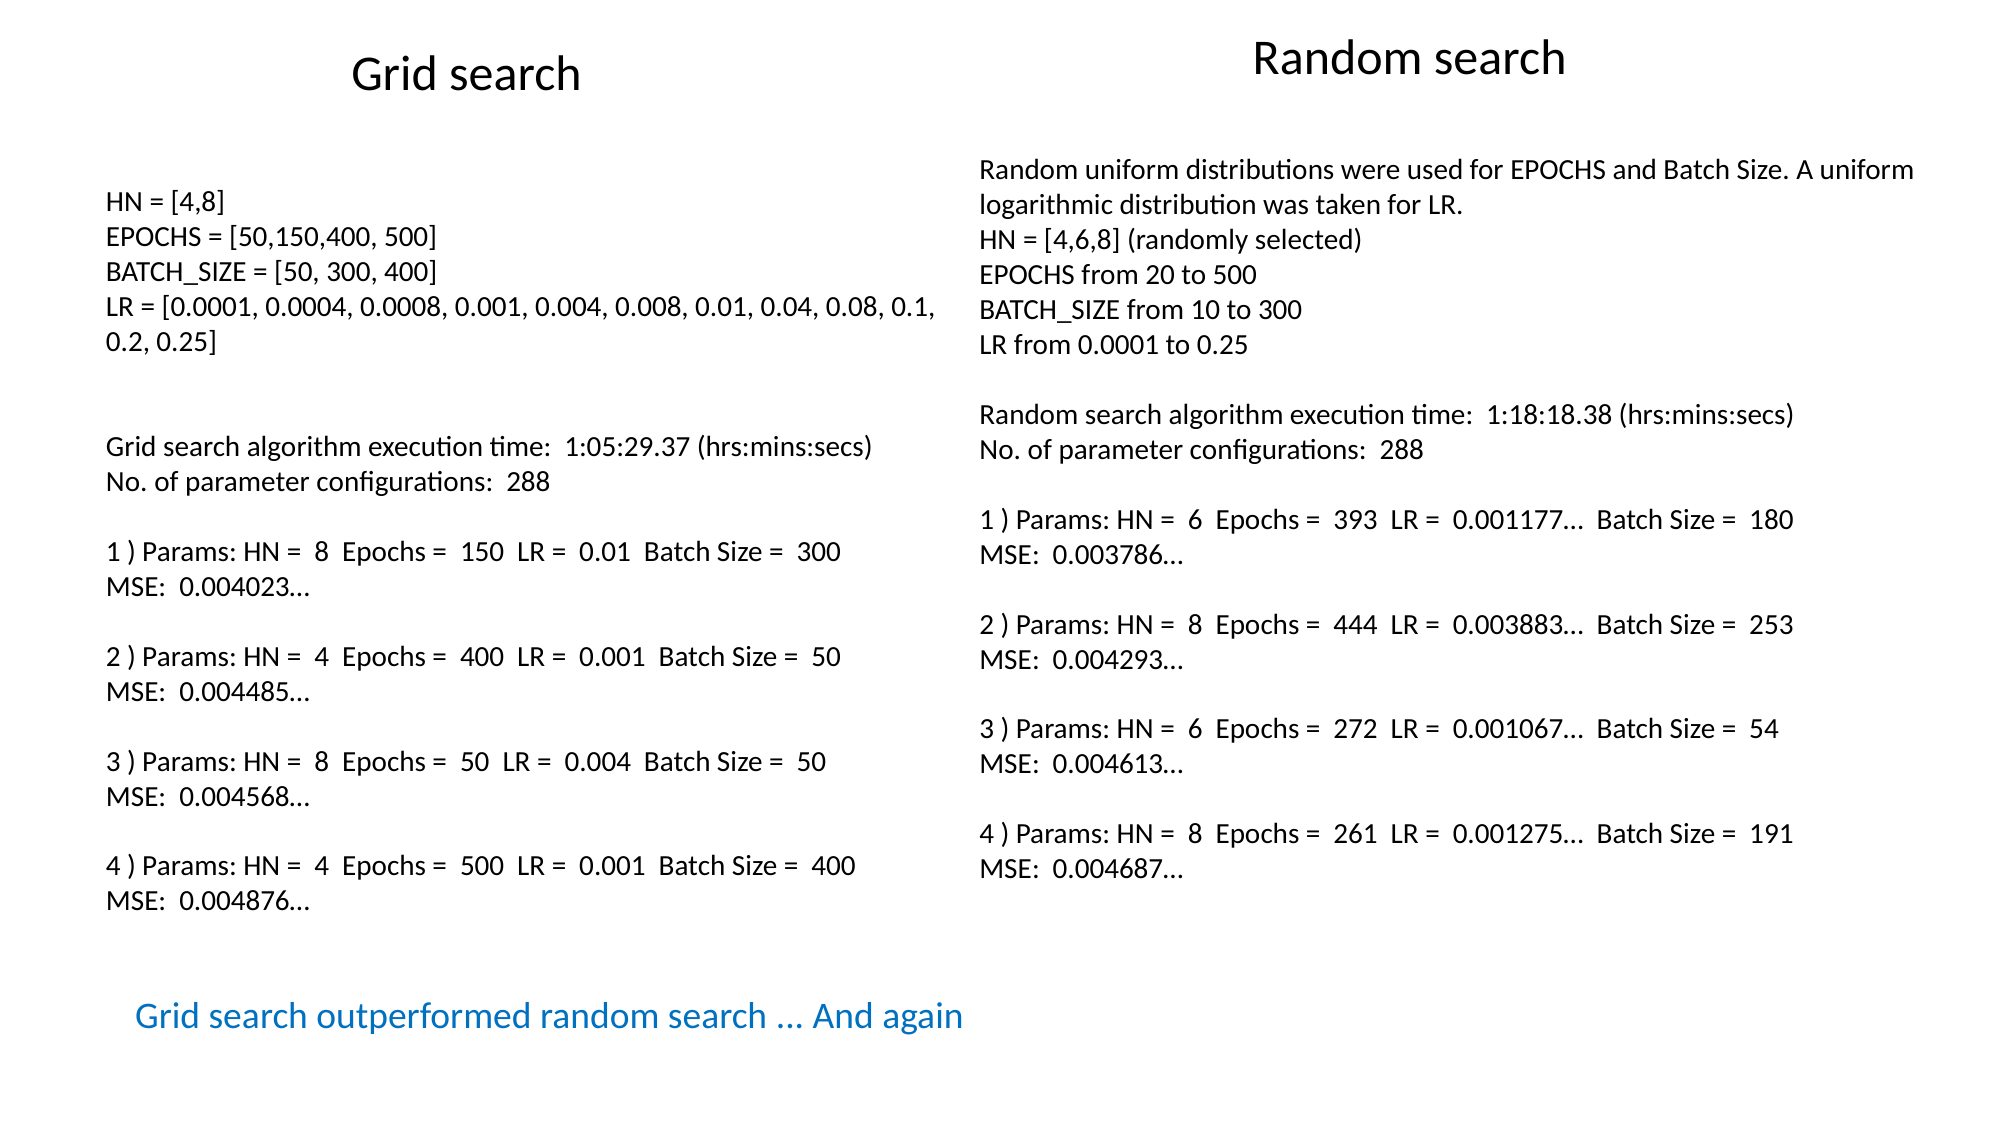

Random search
Grid search
Random uniform distributions were used for EPOCHS and Batch Size. A uniform logarithmic distribution was taken for LR.
HN = [4,6,8] (randomly selected)
EPOCHS from 20 to 500
BATCH_SIZE from 10 to 300
LR from 0.0001 to 0.25
Random search algorithm execution time:  1:18:18.38 (hrs:mins:secs)
No. of parameter configurations:  288
1 ) Params: HN =  6  Epochs =  393  LR =  0.001177…  Batch Size =  180
MSE:  0.003786…

2 ) Params: HN =  8  Epochs =  444  LR =  0.003883…  Batch Size =  253
MSE:  0.004293…

3 ) Params: HN =  6  Epochs =  272  LR =  0.001067…  Batch Size =  54
MSE:  0.004613…

4 ) Params: HN =  8  Epochs =  261  LR =  0.001275…  Batch Size =  191
MSE:  0.004687…

HN = [4,8]
EPOCHS = [50,150,400, 500]
BATCH_SIZE = [50, 300, 400]
LR = [0.0001, 0.0004, 0.0008, 0.001, 0.004, 0.008, 0.01, 0.04, 0.08, 0.1, 0.2, 0.25]

Grid search algorithm execution time:  1:05:29.37 (hrs:mins:secs)
No. of parameter configurations:  288
1 ) Params: HN =  8  Epochs =  150  LR =  0.01  Batch Size =  300
MSE:  0.004023…

2 ) Params: HN =  4  Epochs =  400  LR =  0.001  Batch Size =  50
MSE:  0.004485…

3 ) Params: HN =  8  Epochs =  50  LR =  0.004  Batch Size =  50
MSE:  0.004568…

4 ) Params: HN =  4  Epochs =  500  LR =  0.001  Batch Size =  400
MSE:  0.004876…
Grid search outperformed random search ... And again